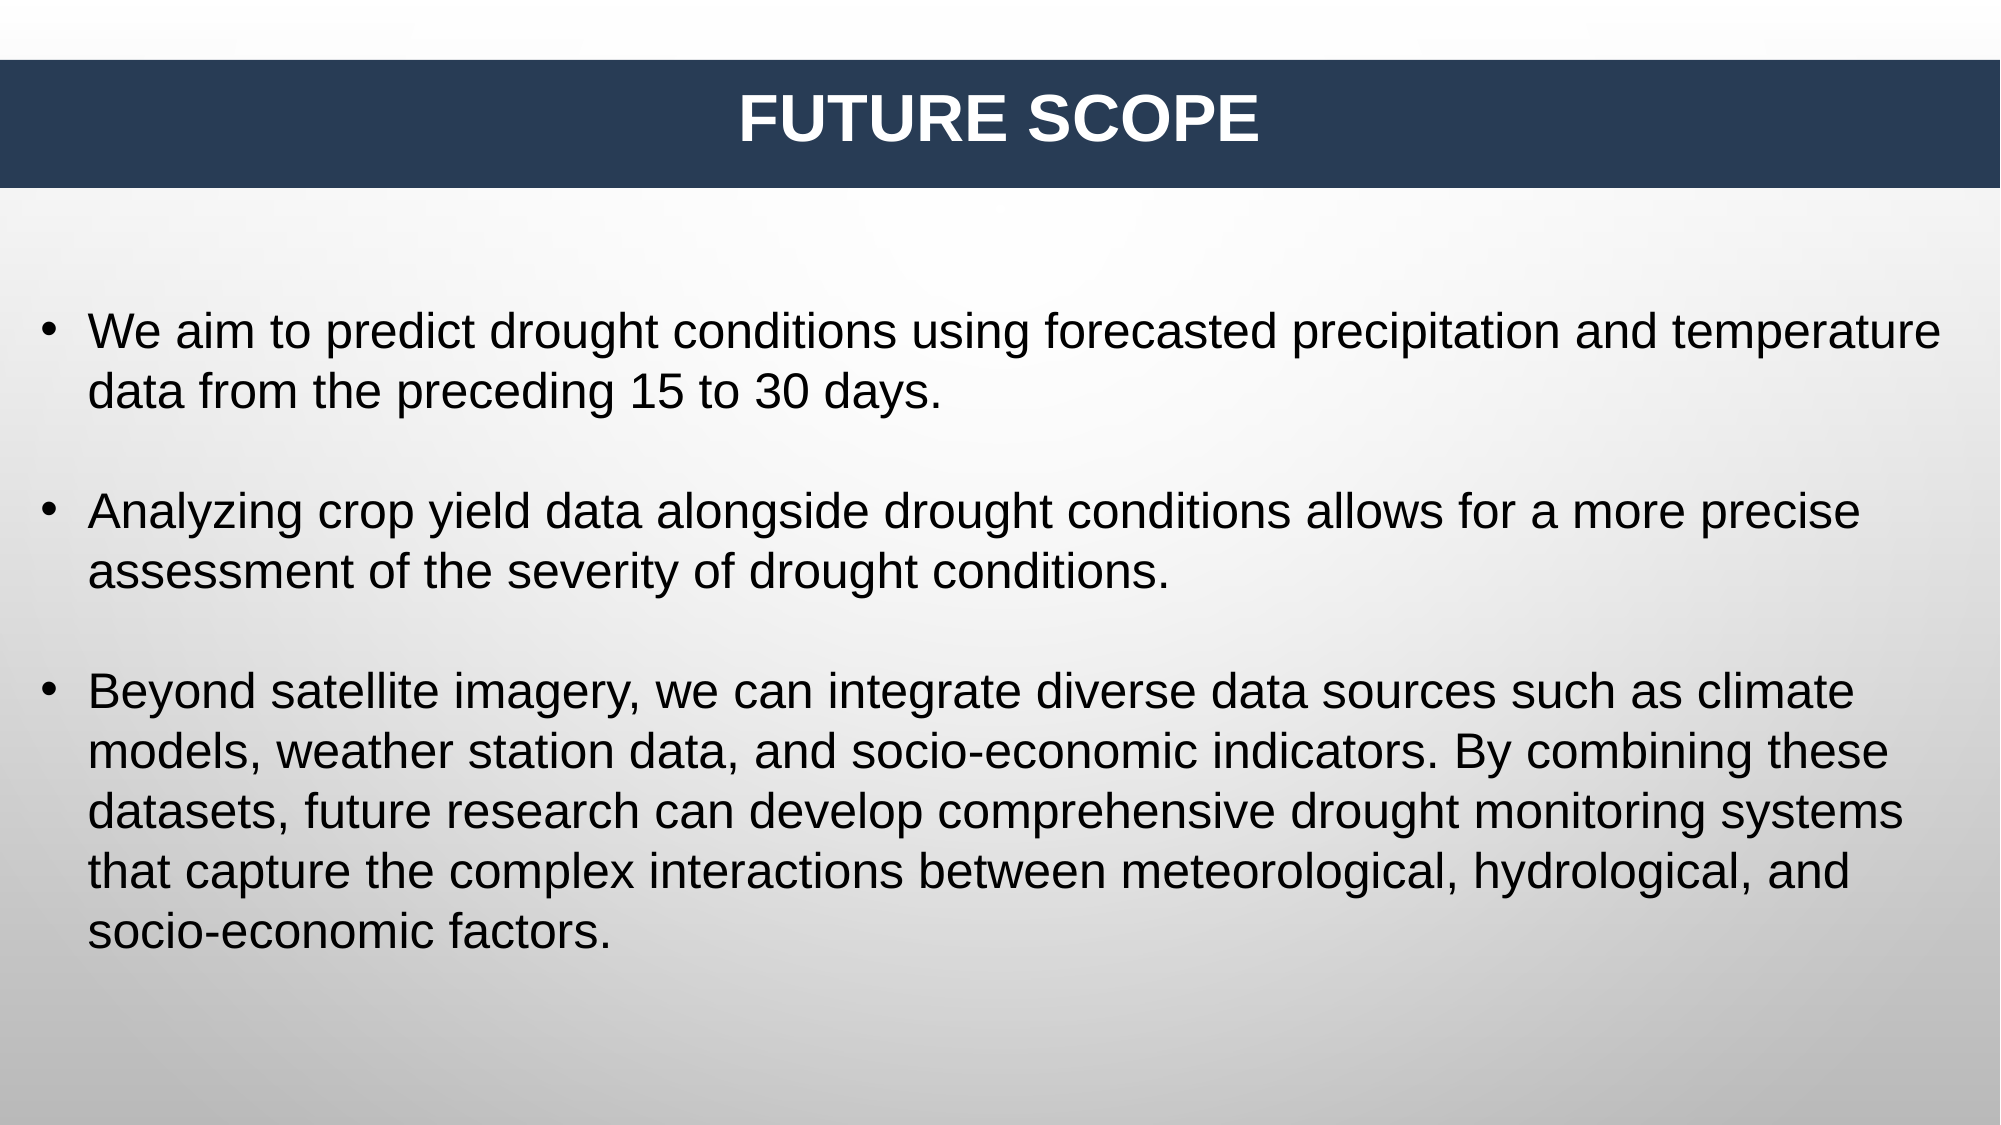

# Future scope
We aim to predict drought conditions using forecasted precipitation and temperature data from the preceding 15 to 30 days.

Analyzing crop yield data alongside drought conditions allows for a more precise assessment of the severity of drought conditions.

Beyond satellite imagery, we can integrate diverse data sources such as climate models, weather station data, and socio-economic indicators. By combining these datasets, future research can develop comprehensive drought monitoring systems that capture the complex interactions between meteorological, hydrological, and socio-economic factors.